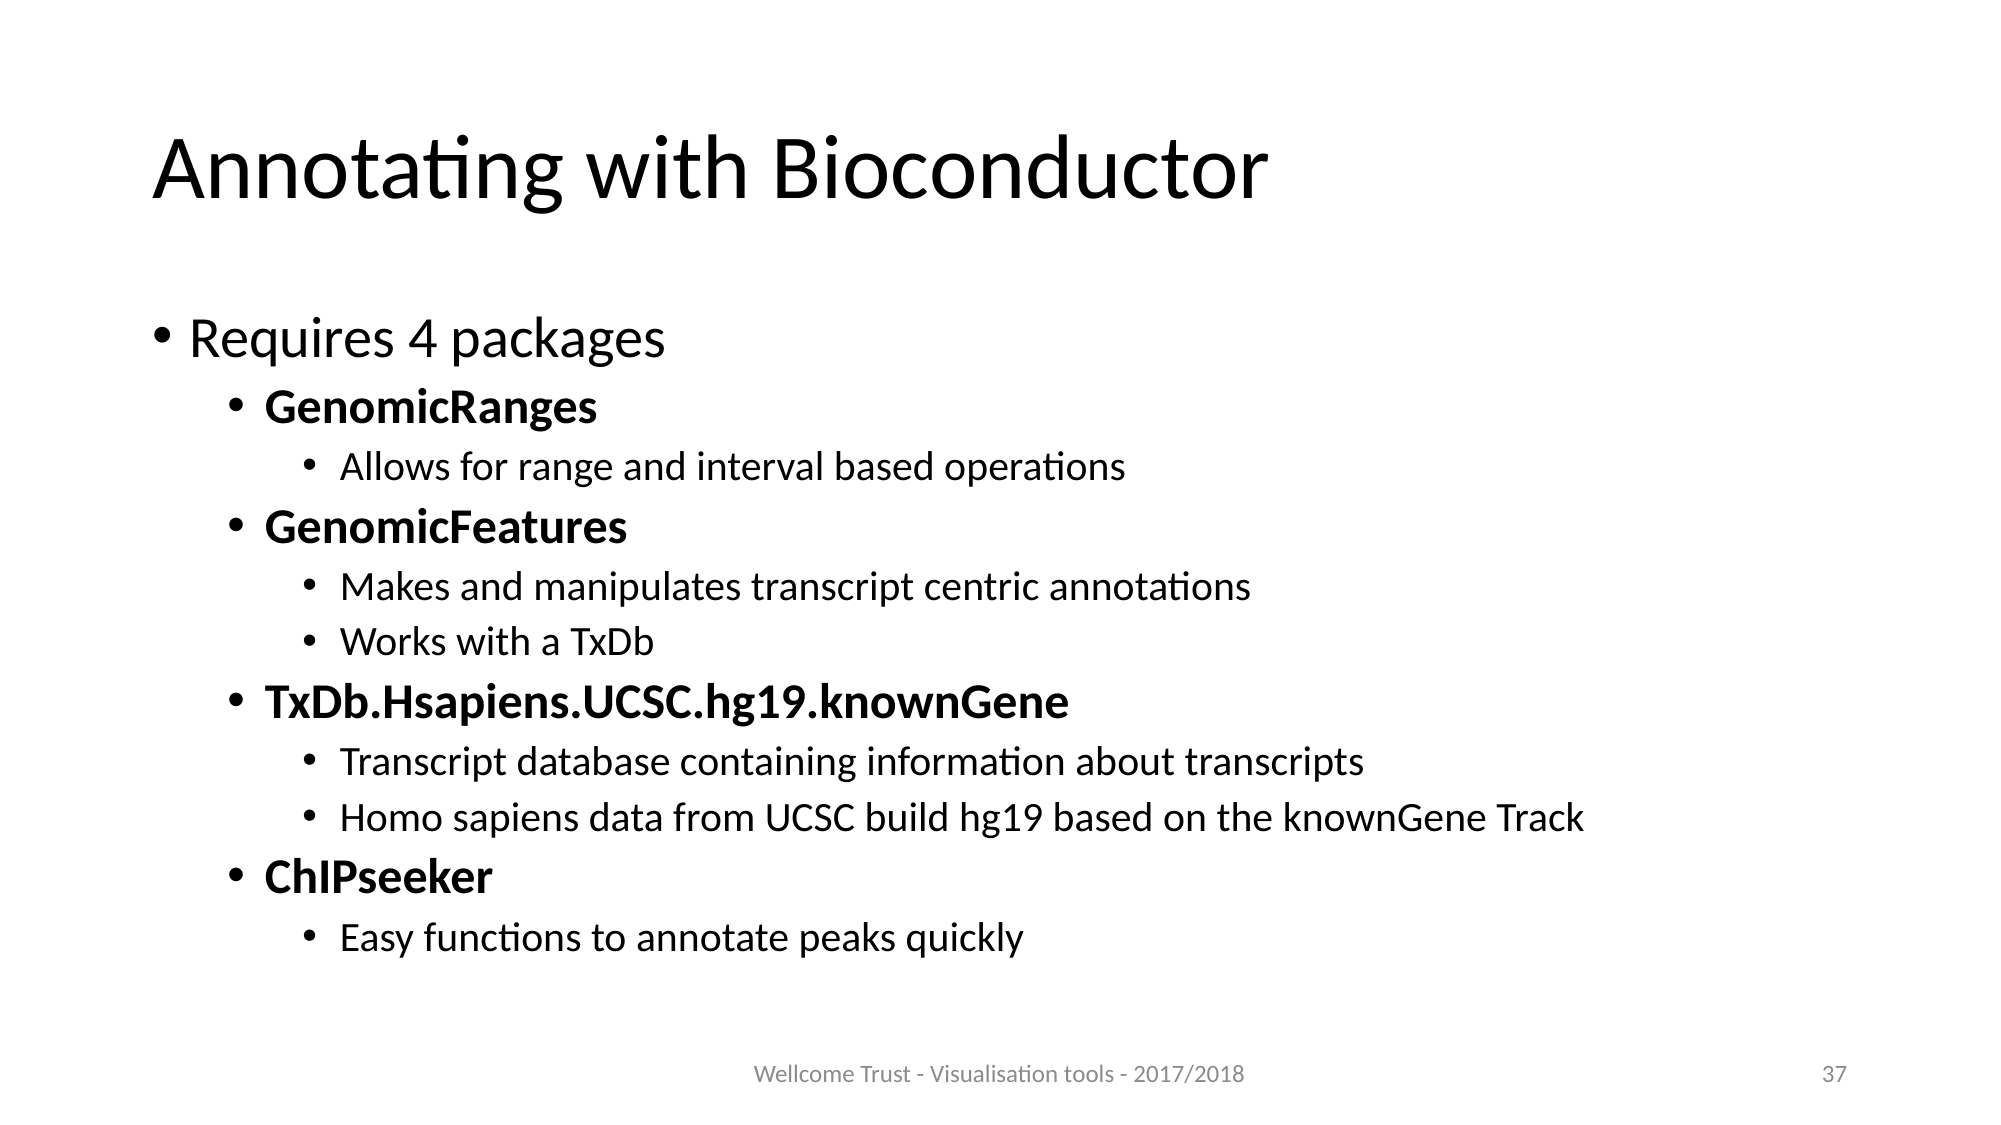

# Annotating with Bioconductor
Requires 4 packages
GenomicRanges
Allows for range and interval based operations
GenomicFeatures
Makes and manipulates transcript centric annotations
Works with a TxDb
TxDb.Hsapiens.UCSC.hg19.knownGene
Transcript database containing information about transcripts
Homo sapiens data from UCSC build hg19 based on the knownGene Track
ChIPseeker
Easy functions to annotate peaks quickly
Wellcome Trust - Visualisation tools - 2017/2018
37